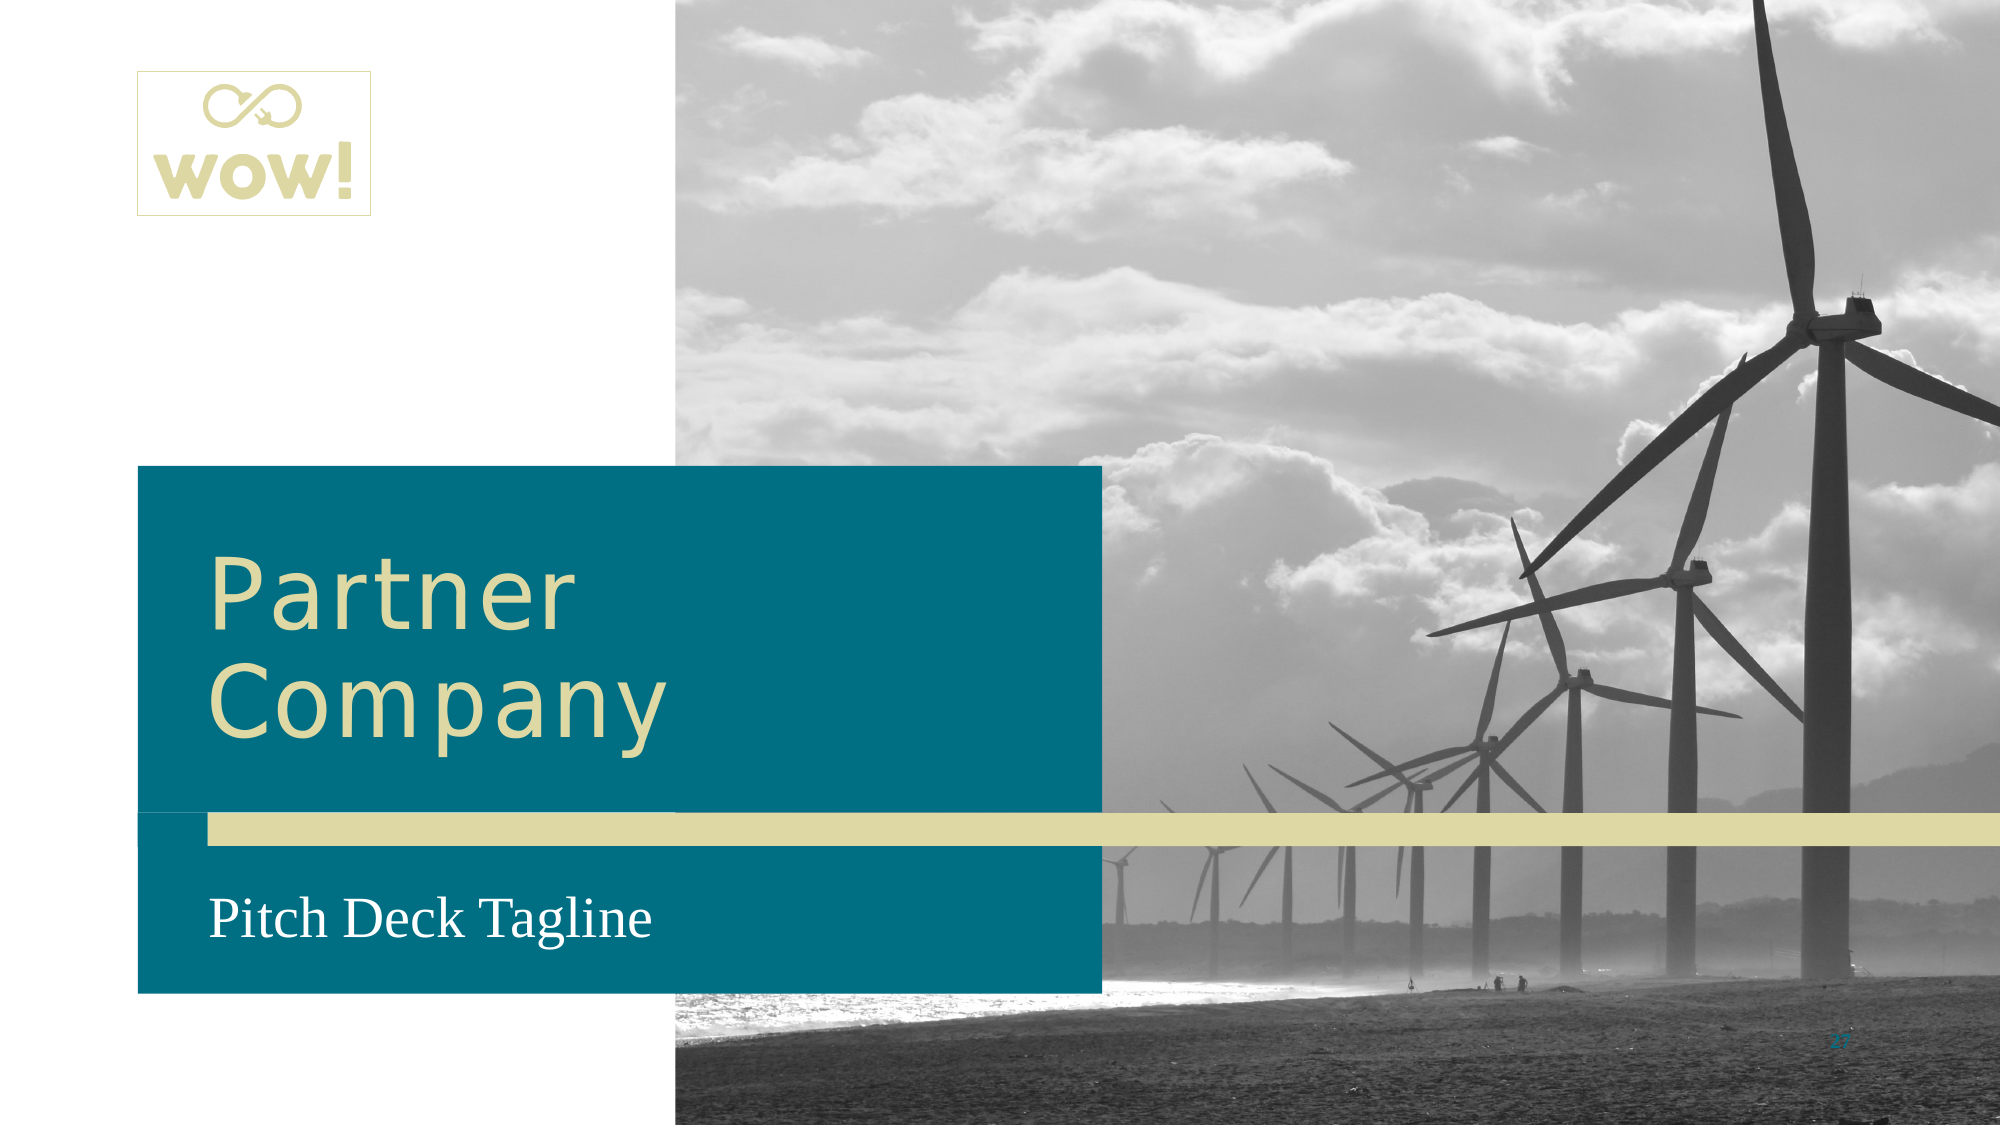

# Partner Company
Pitch Deck Tagline
27